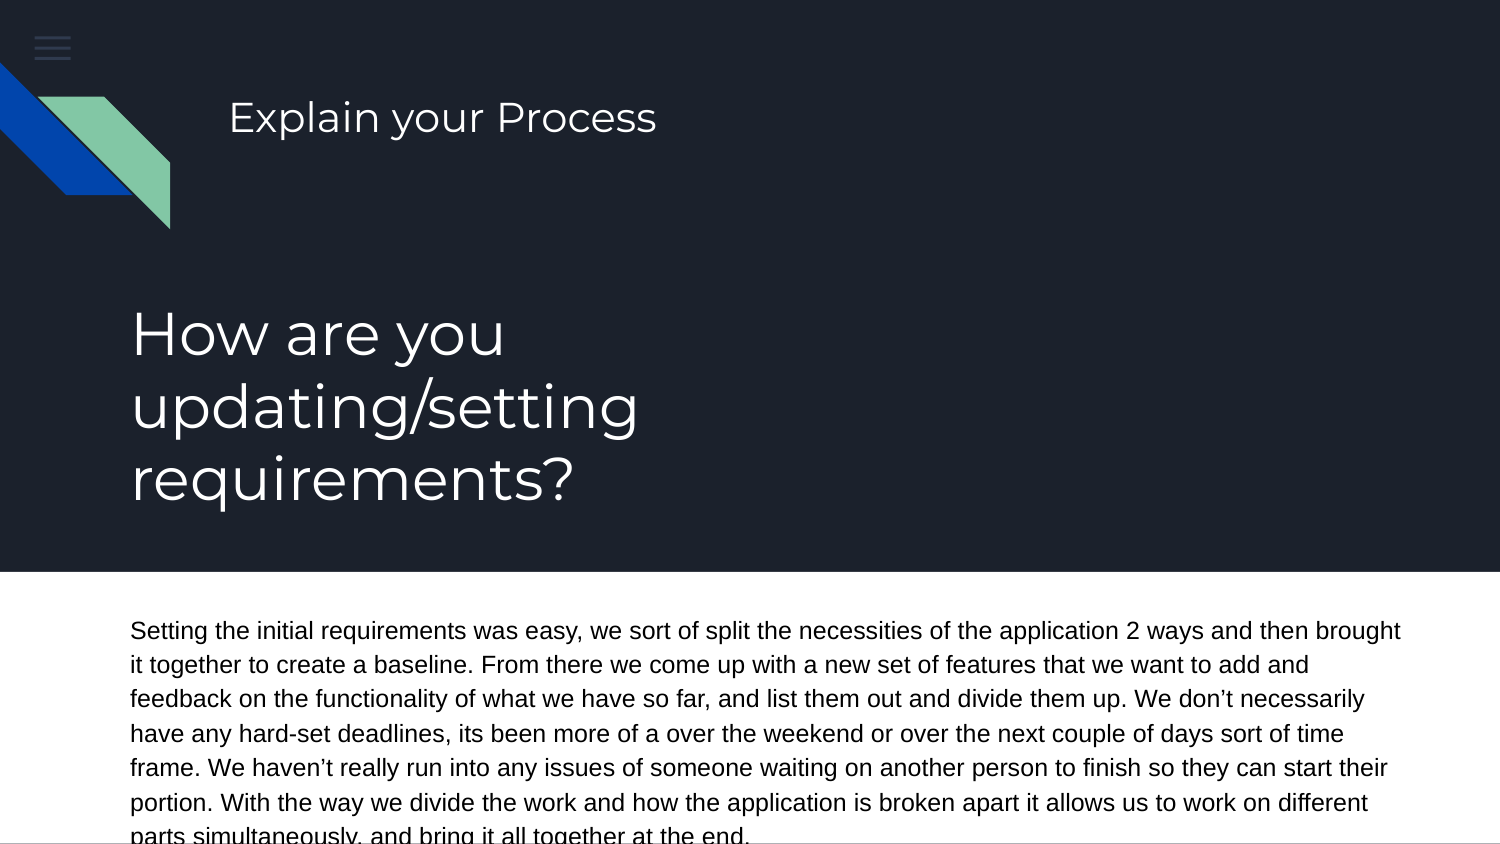

Explain your Process
# How are you updating/setting requirements?
Setting the initial requirements was easy, we sort of split the necessities of the application 2 ways and then brought it together to create a baseline. From there we come up with a new set of features that we want to add and feedback on the functionality of what we have so far, and list them out and divide them up. We don’t necessarily have any hard-set deadlines, its been more of a over the weekend or over the next couple of days sort of time frame. We haven’t really run into any issues of someone waiting on another person to finish so they can start their portion. With the way we divide the work and how the application is broken apart it allows us to work on different parts simultaneously, and bring it all together at the end.